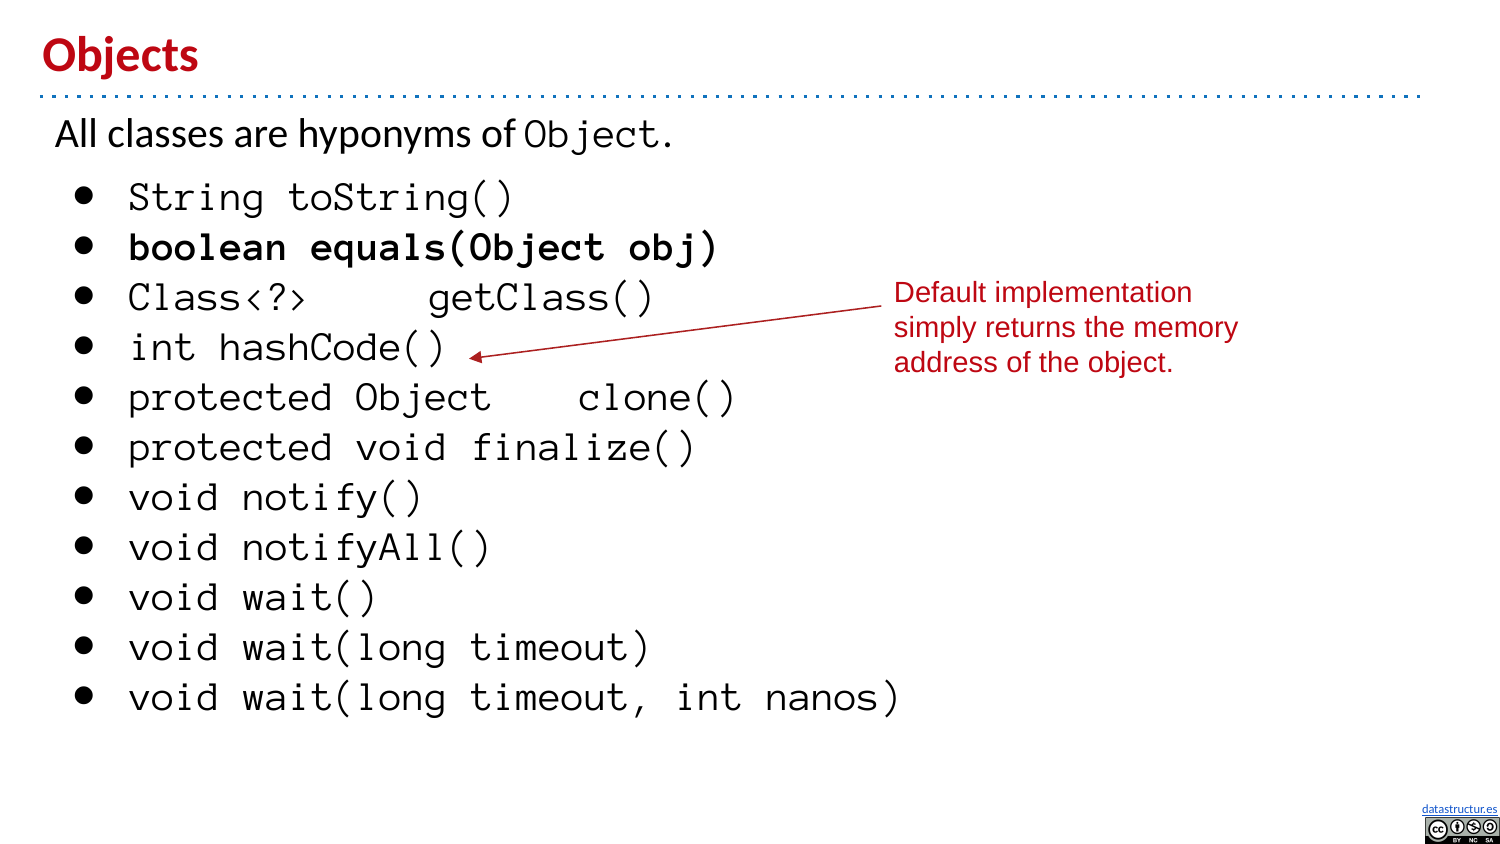

# Objects
All classes are hyponyms of Object.
String toString()
boolean equals(Object obj)
Class<?>	getClass()
int hashCode()
protected Object	clone()
protected void finalize()
void notify()
void notifyAll()
void wait()
void wait(long timeout)
void wait(long timeout, int nanos)
Default implementation simply returns the memory address of the object.